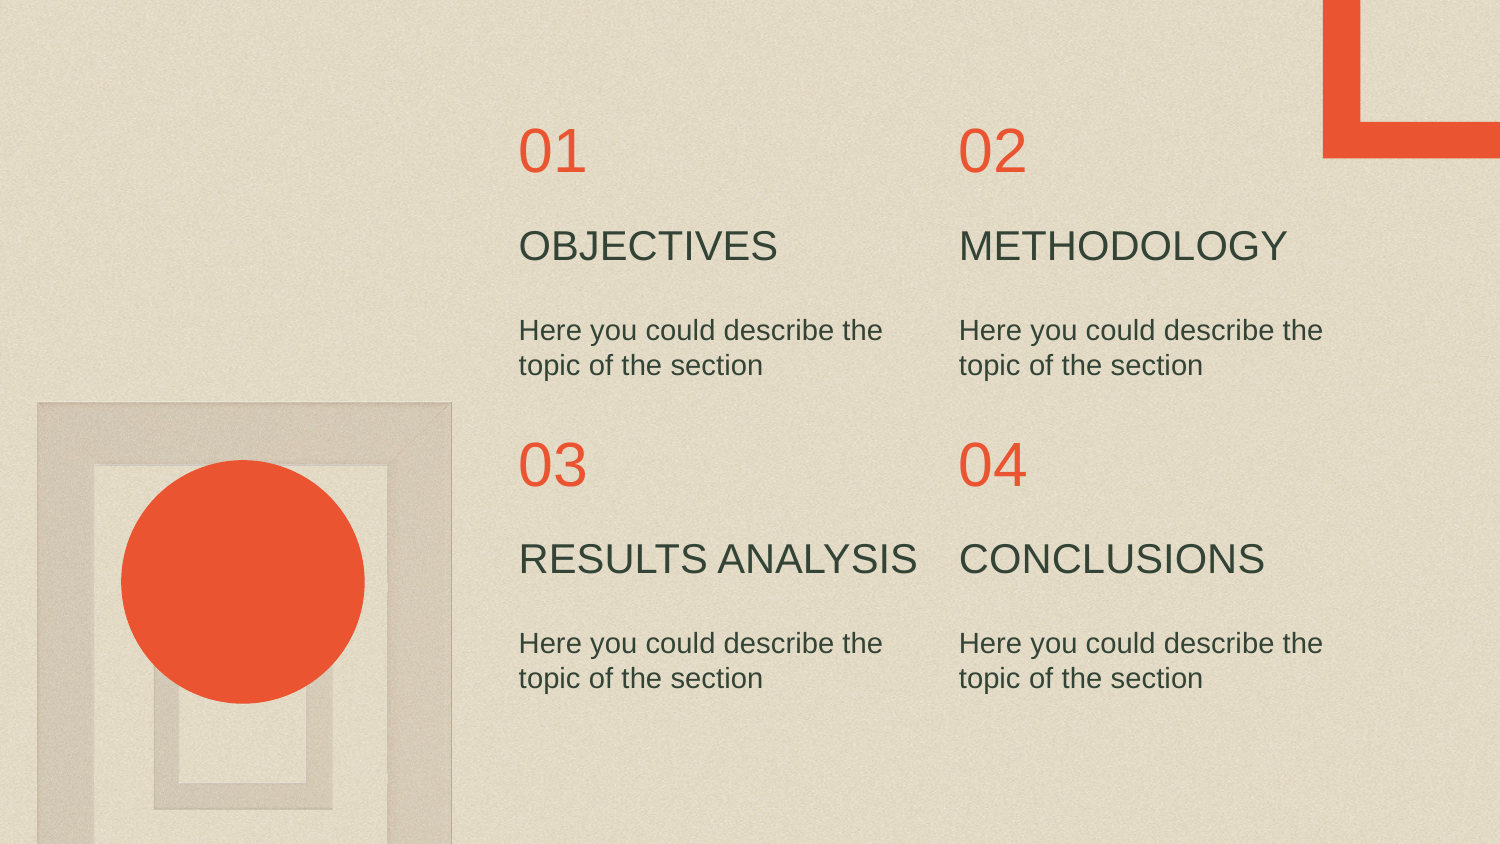

01
02
# OBJECTIVES
METHODOLOGY
Here you could describe the topic of the section
Here you could describe the topic of the section
03
04
RESULTS ANALYSIS
CONCLUSIONS
Here you could describe the topic of the section
Here you could describe the topic of the section